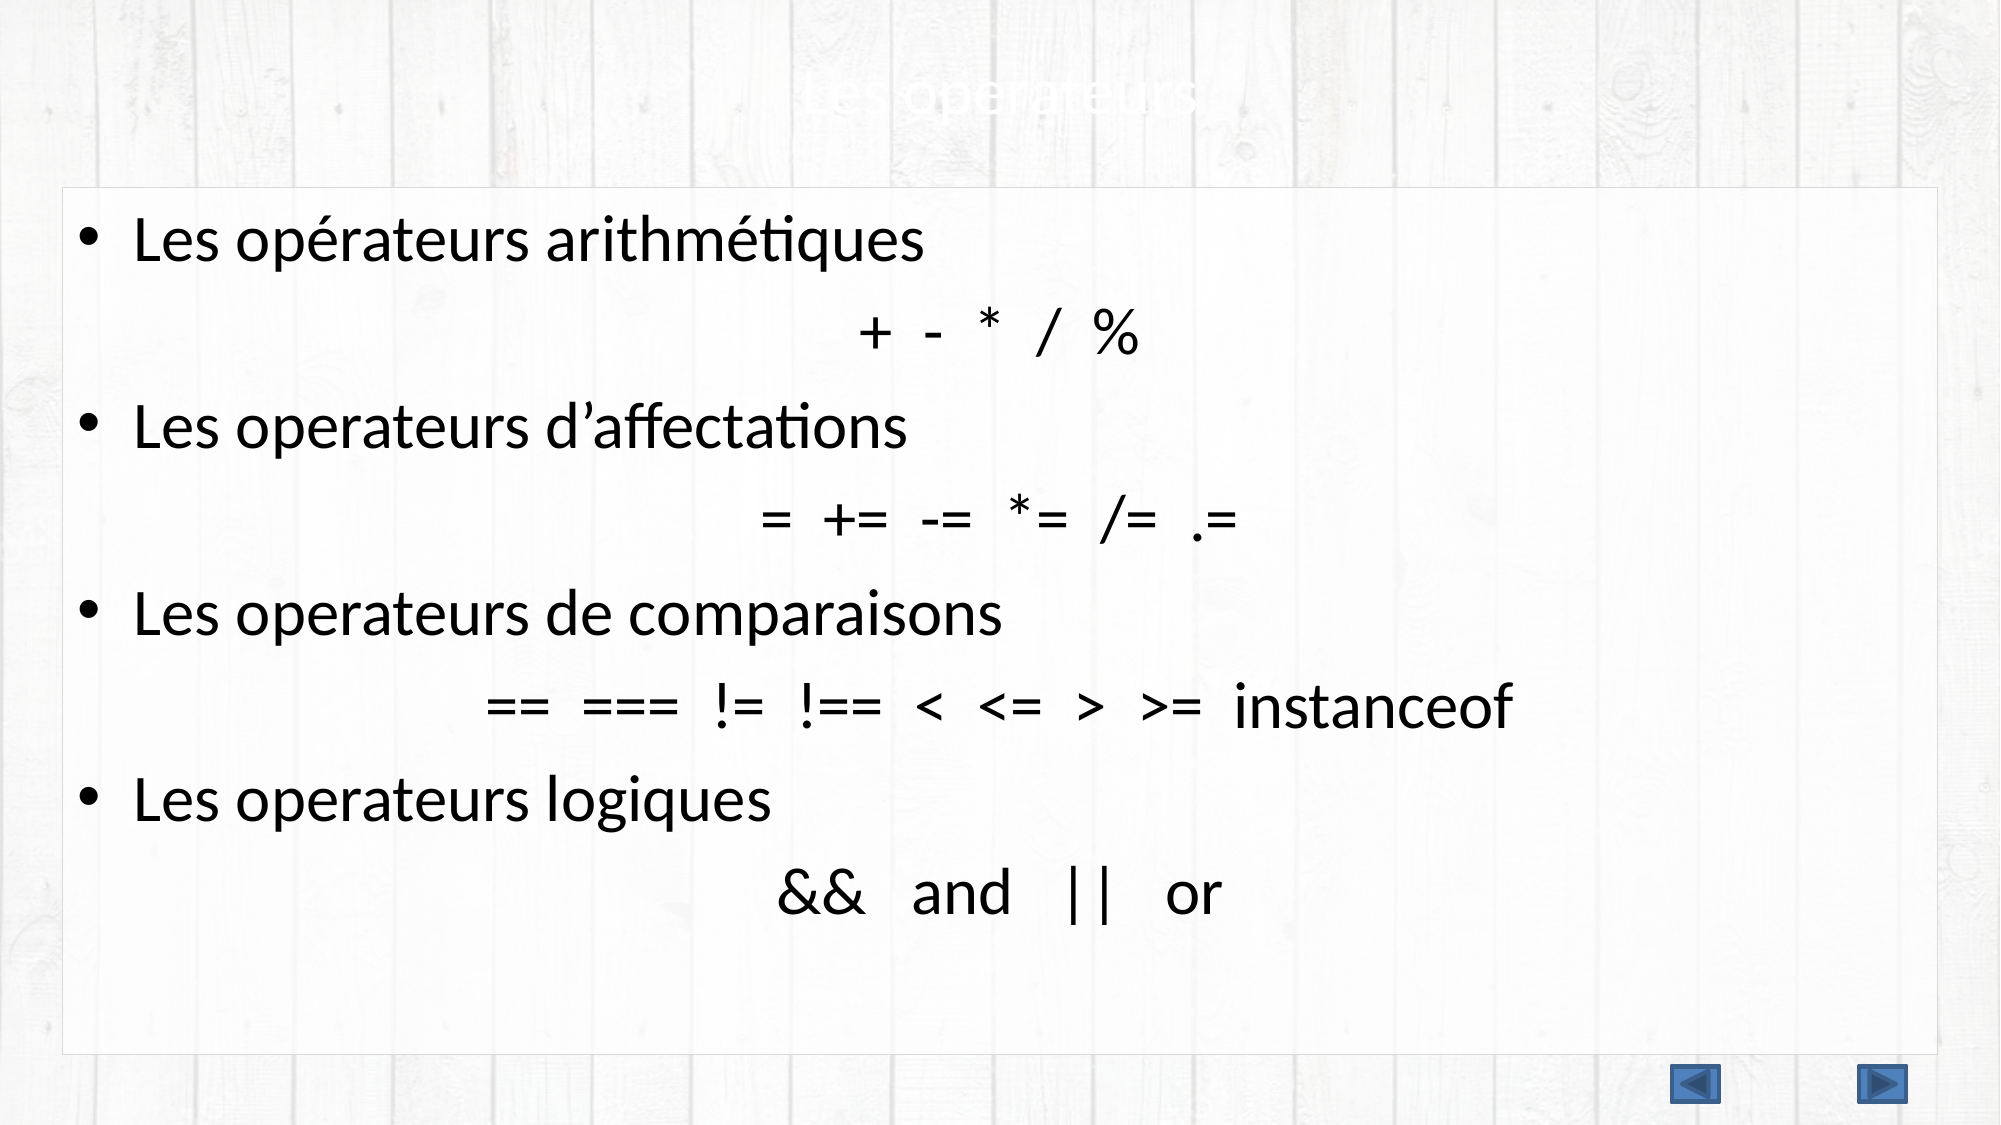

# Les operateurs
Les opérateurs arithmétiques
+  -  *  /  %
Les operateurs d’affectations
=  +=  -=  *=  /=  .=
Les operateurs de comparaisons
==  ===  !=  !==  <  <=  >  >=  instanceof
Les operateurs logiques
&&   and   ||   or